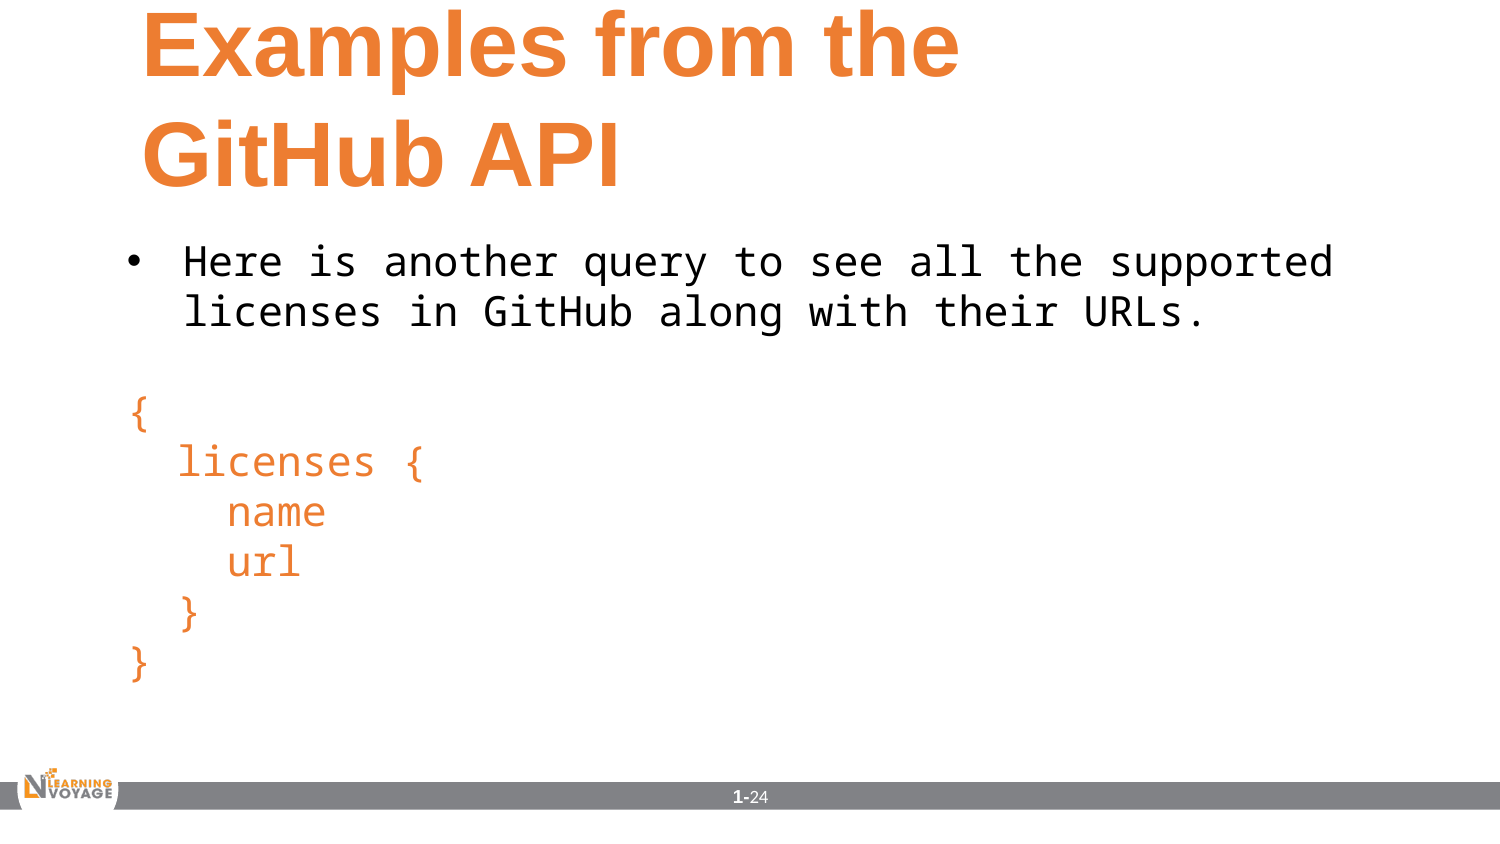

Examples from the GitHub API
Here is another query to see all the supported licenses in GitHub along with their URLs.

{
  licenses {
    name
    url
  }
}
1-24